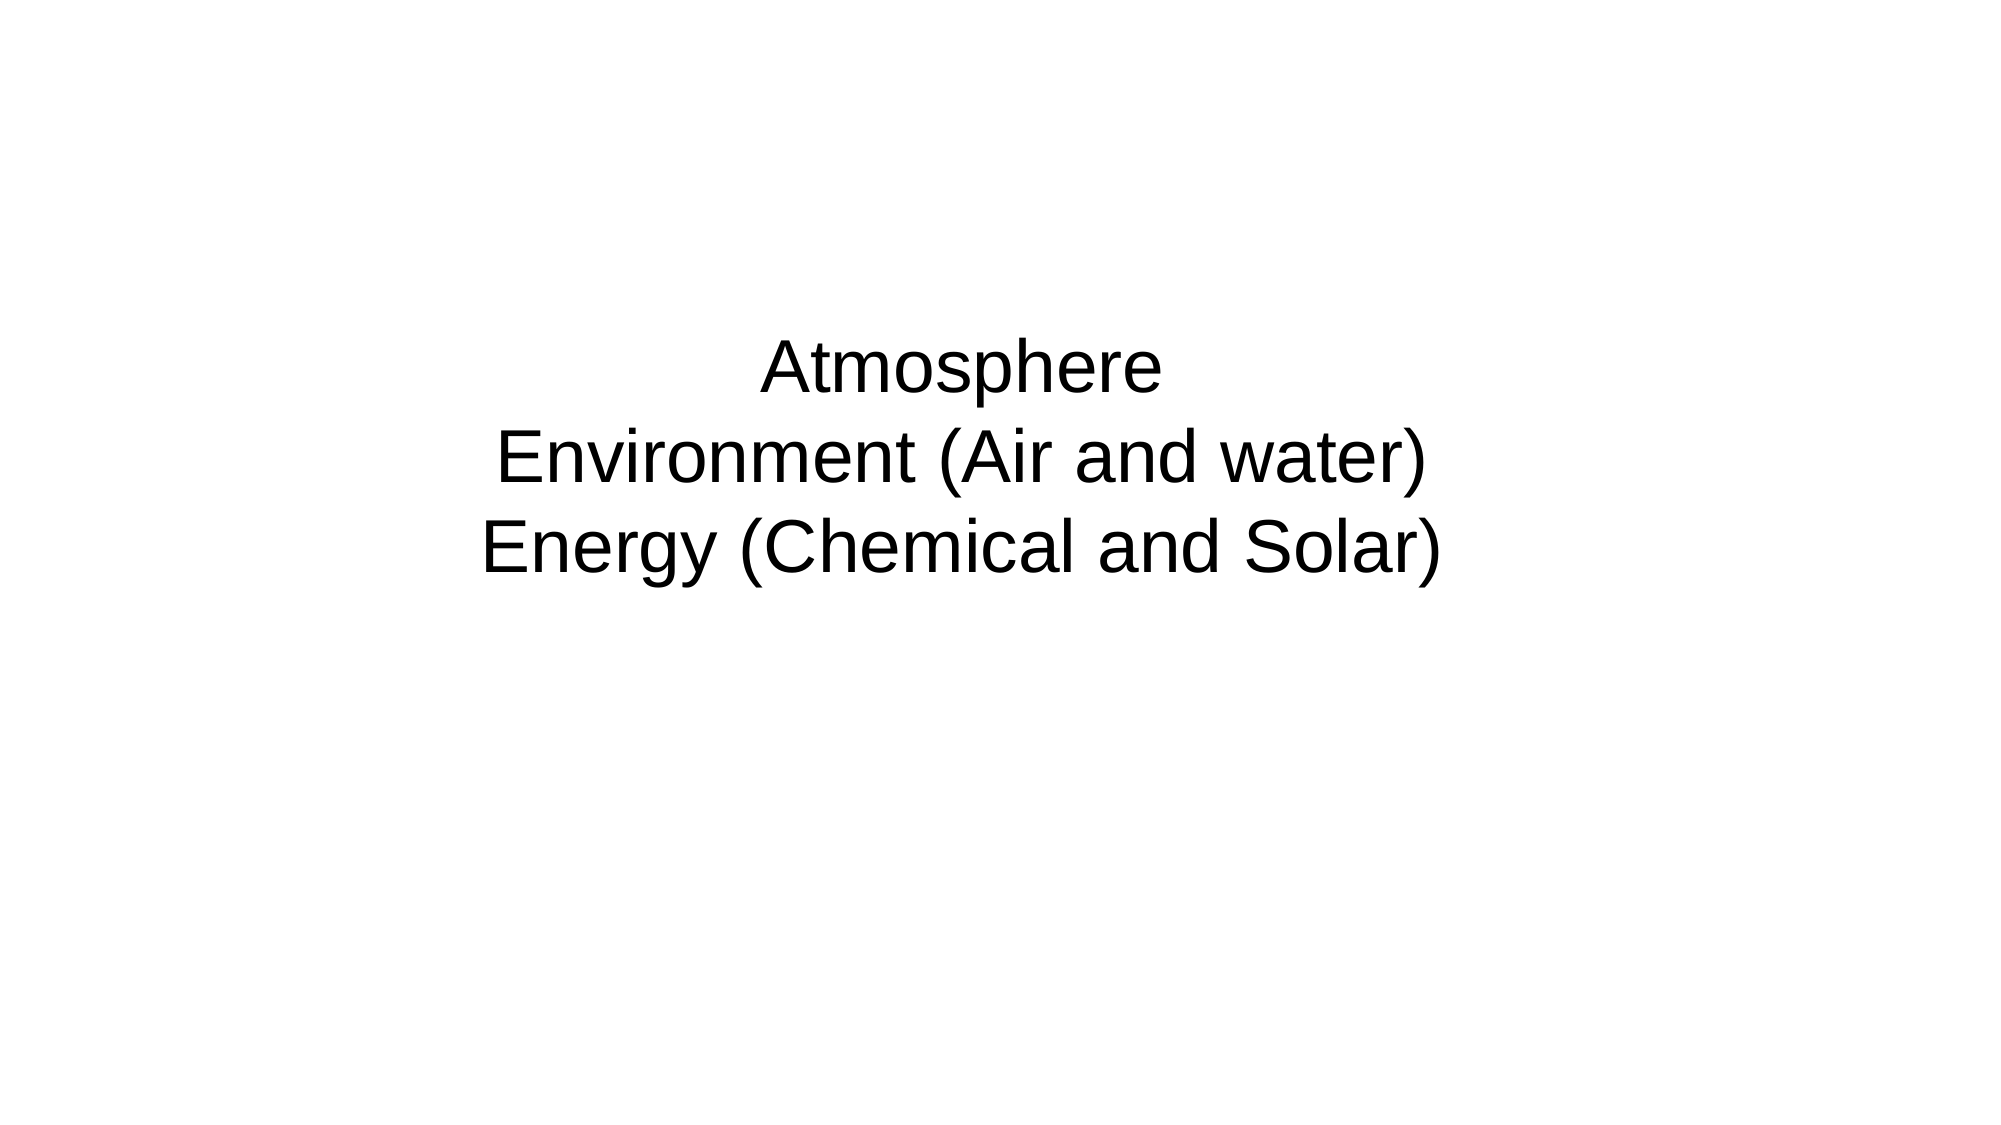

# Atmosphere Environment (Air and water) Energy (Chemical and Solar)